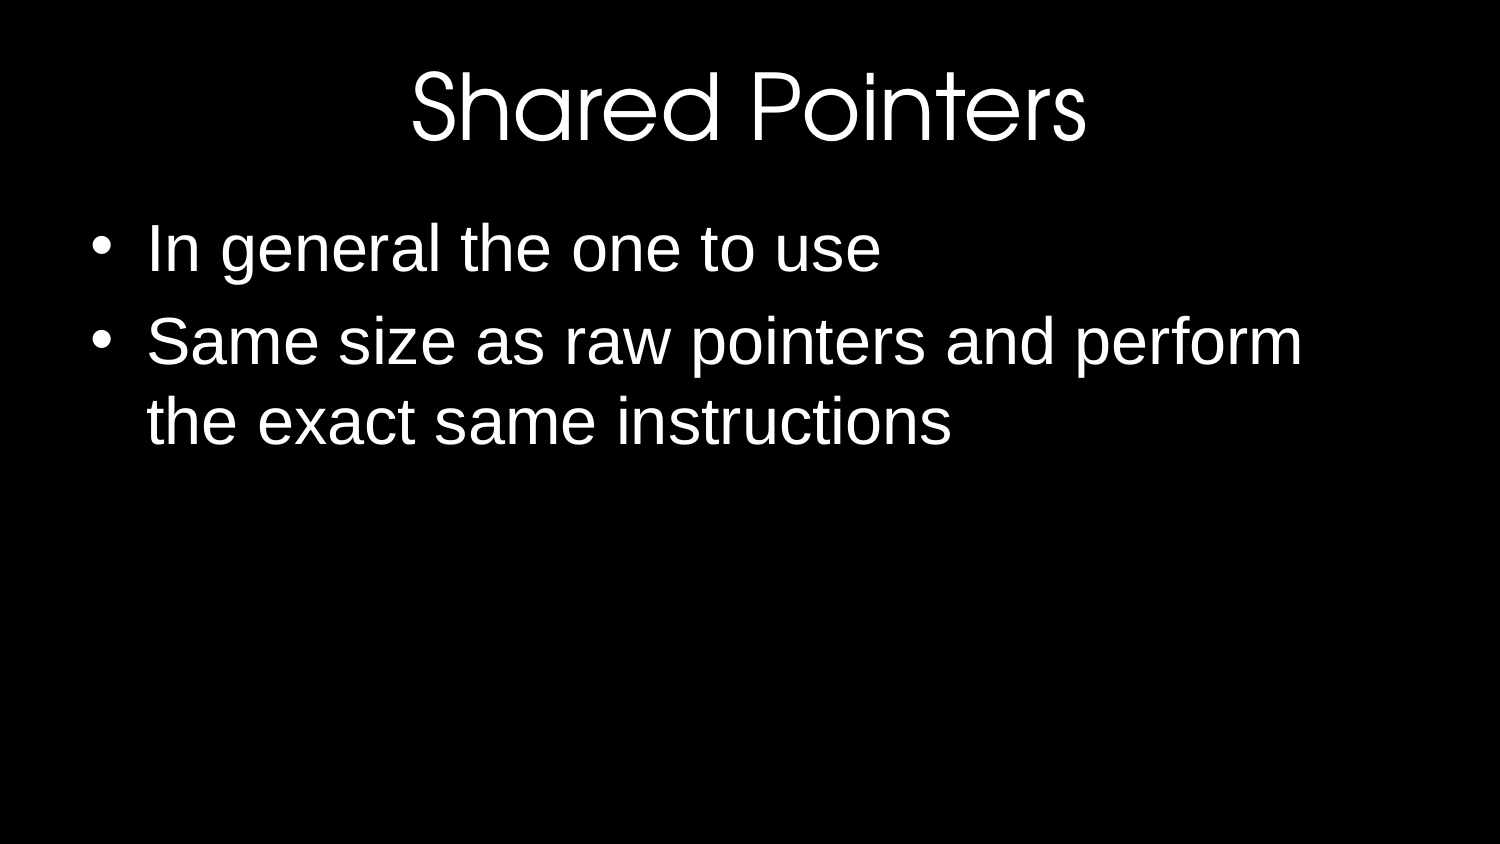

# Shared Pointers
In general the one to use
Same size as raw pointers and perform the exact same instructions